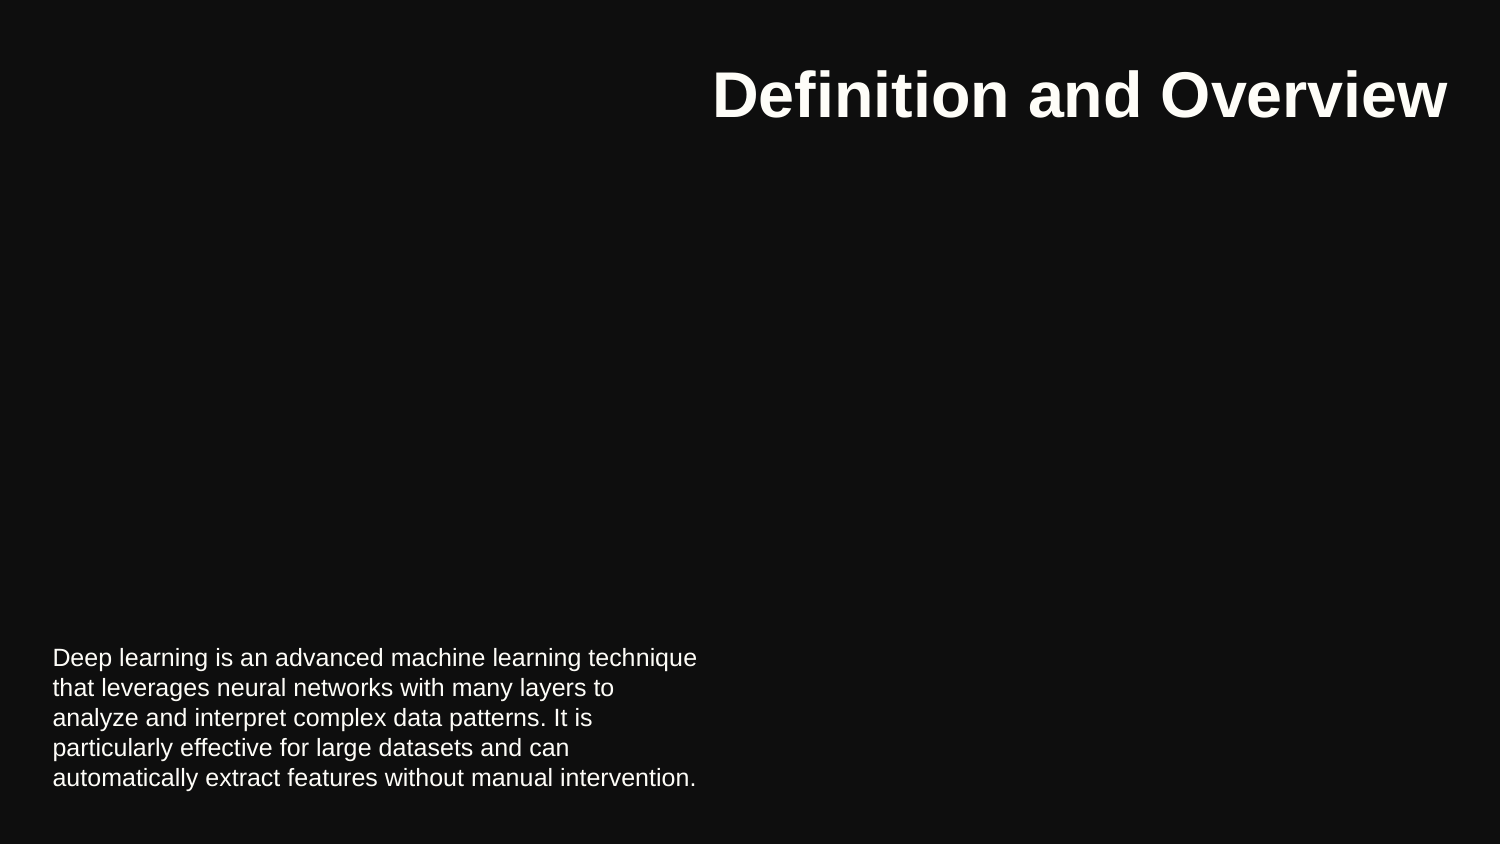

# Definition and Overview
Deep learning is an advanced machine learning technique that leverages neural networks with many layers to analyze and interpret complex data patterns. It is particularly effective for large datasets and can automatically extract features without manual intervention.